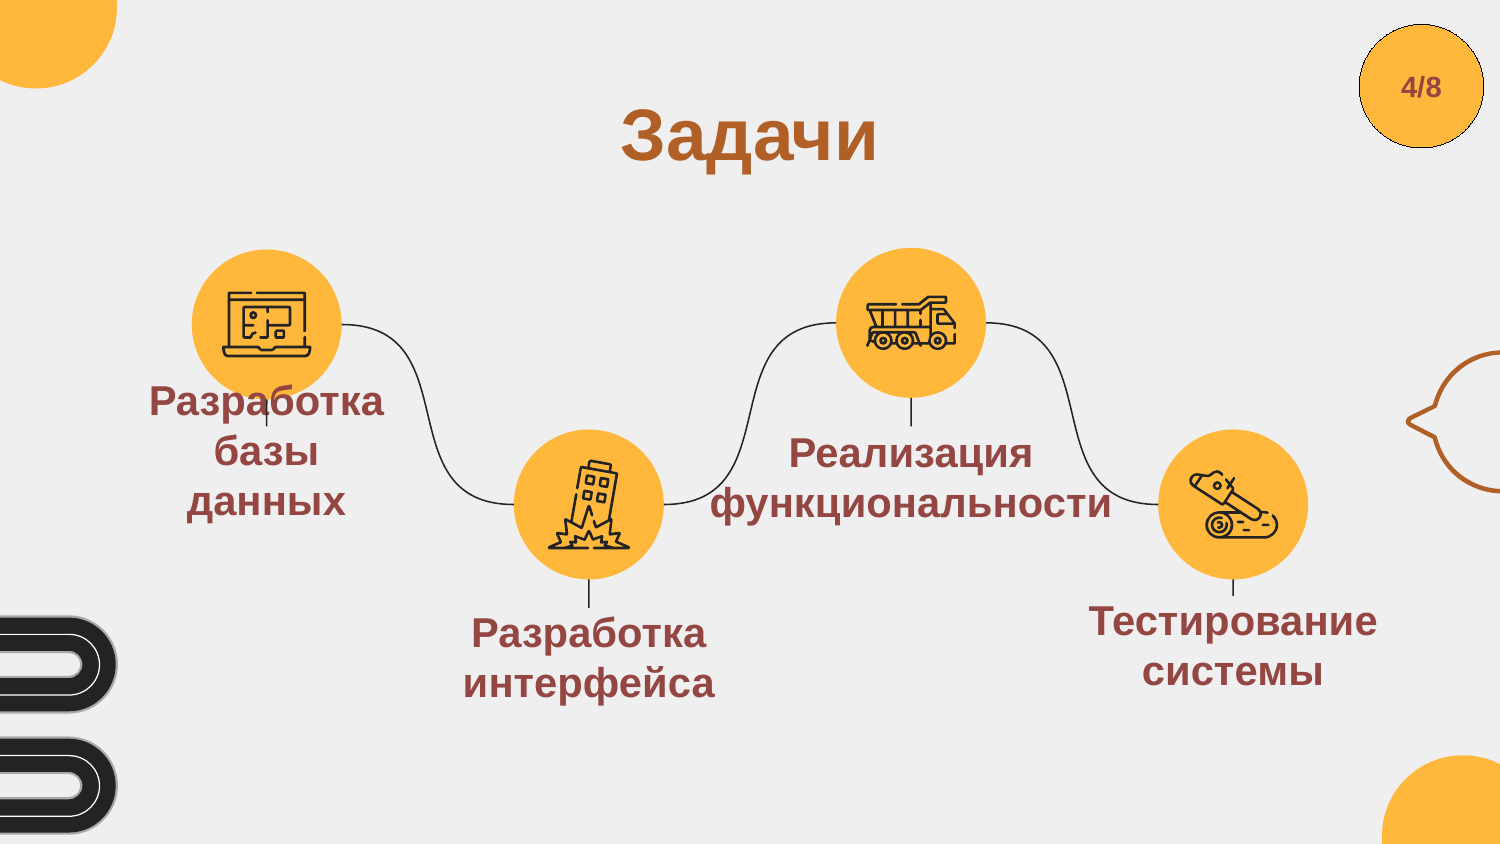

4/8
# Задачи

Разработка базы данных
Реализация функциональности

Тестирование системы
Разработка интерфейса